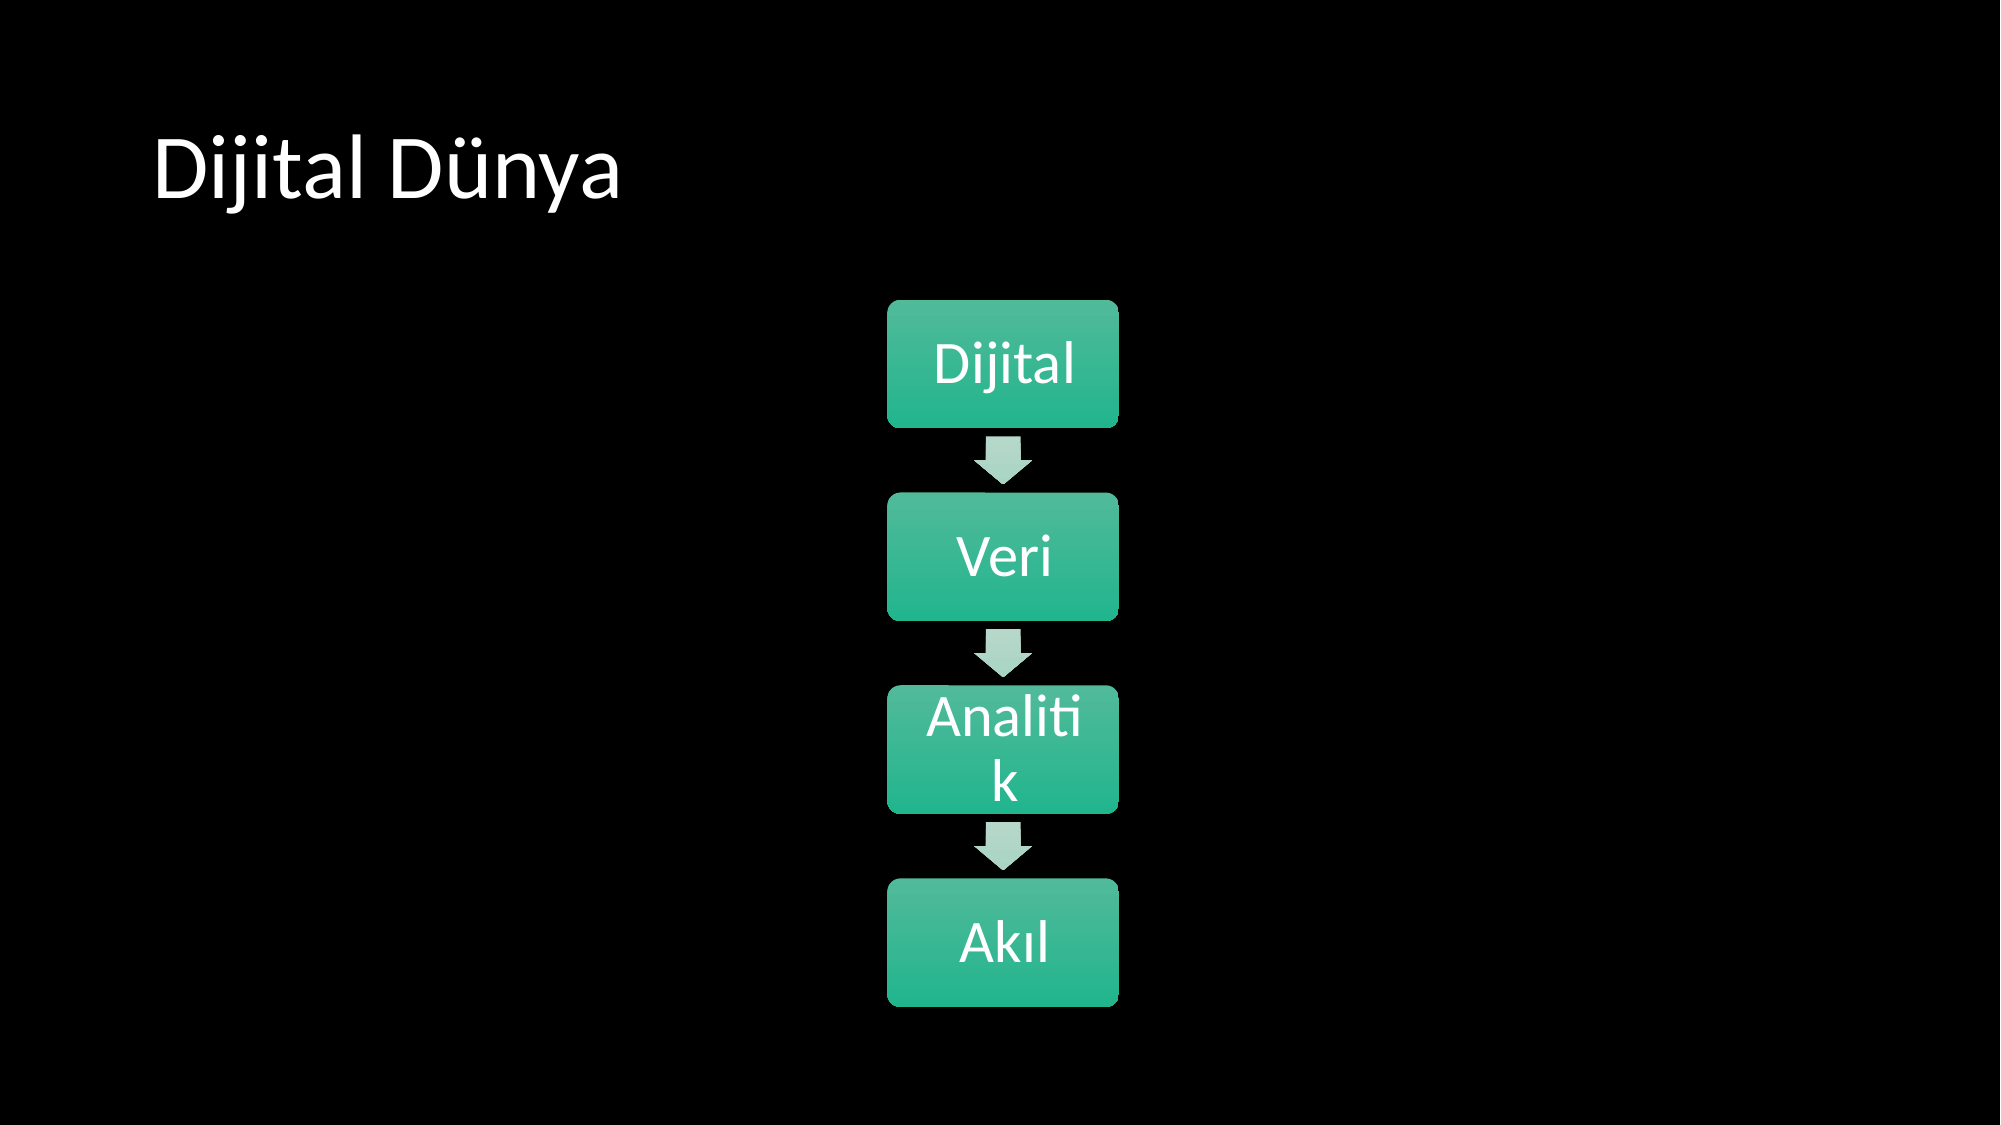

# Dijital Dünya
Dijital

Veri

Analitik

Akıl